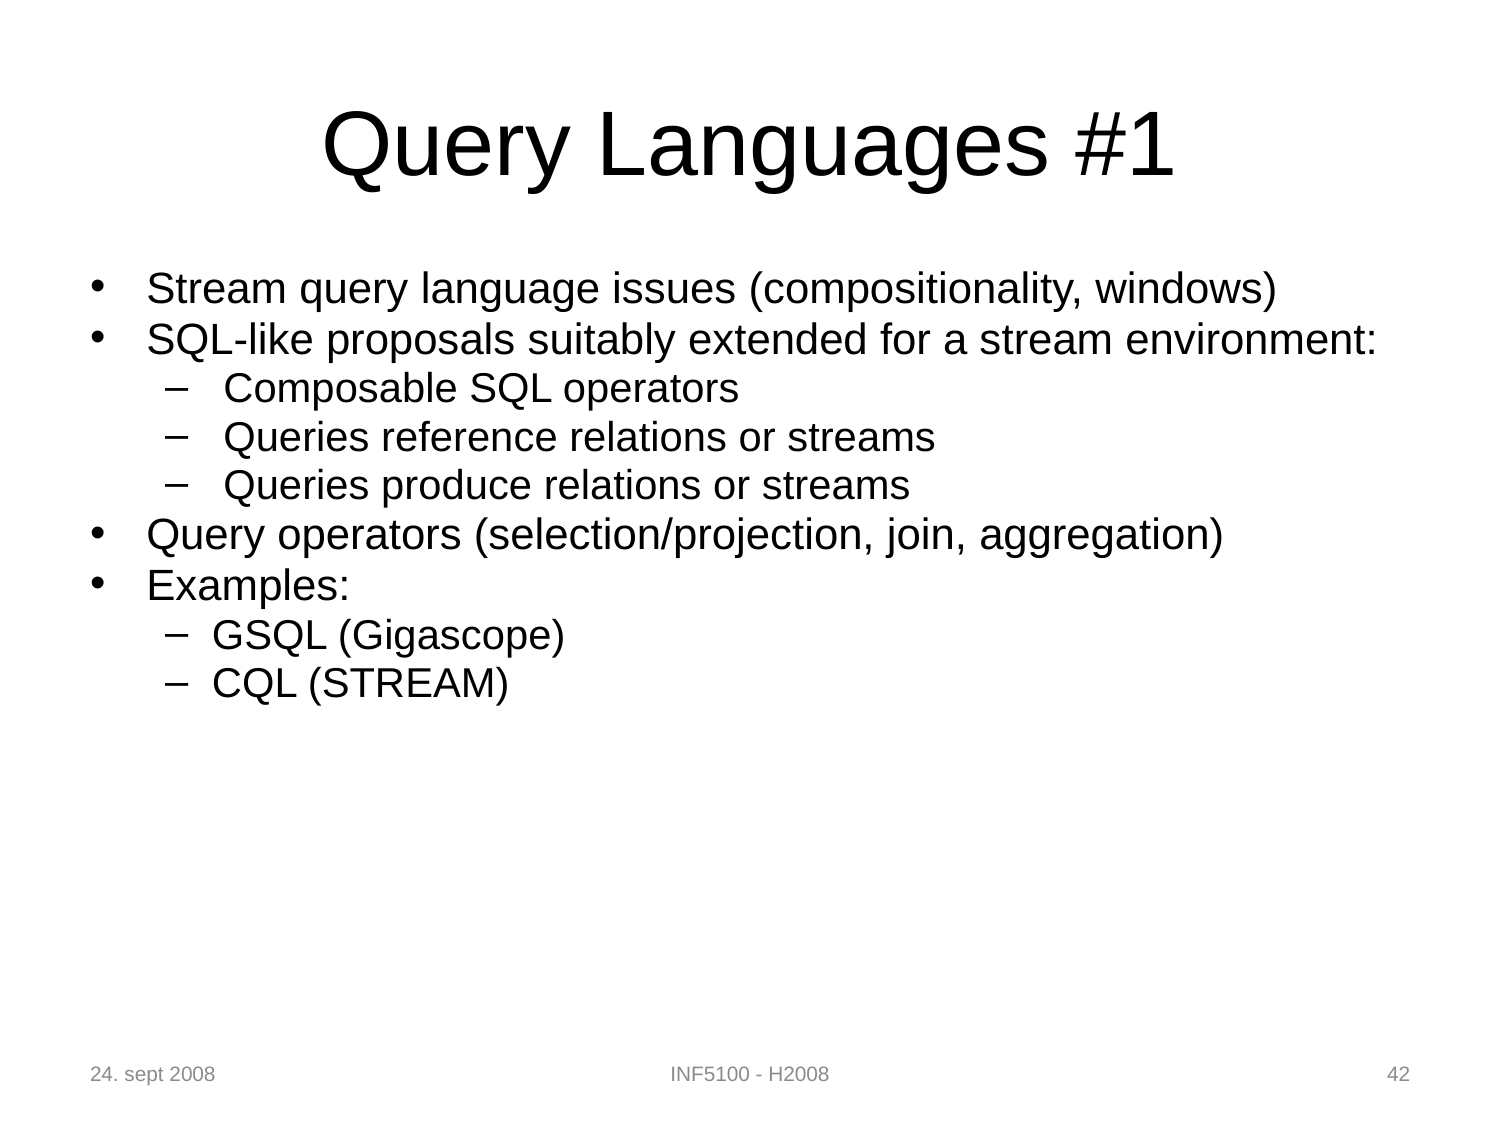

# Query Languages #1
Stream query language issues (compositionality, windows)
SQL-like proposals suitably extended for a stream environment:
 Composable SQL operators
 Queries reference relations or streams
 Queries produce relations or streams
Query operators (selection/projection, join, aggregation)
Examples:
GSQL (Gigascope)
CQL (STREAM)
24. sept 2008
INF5100 - H2008
42